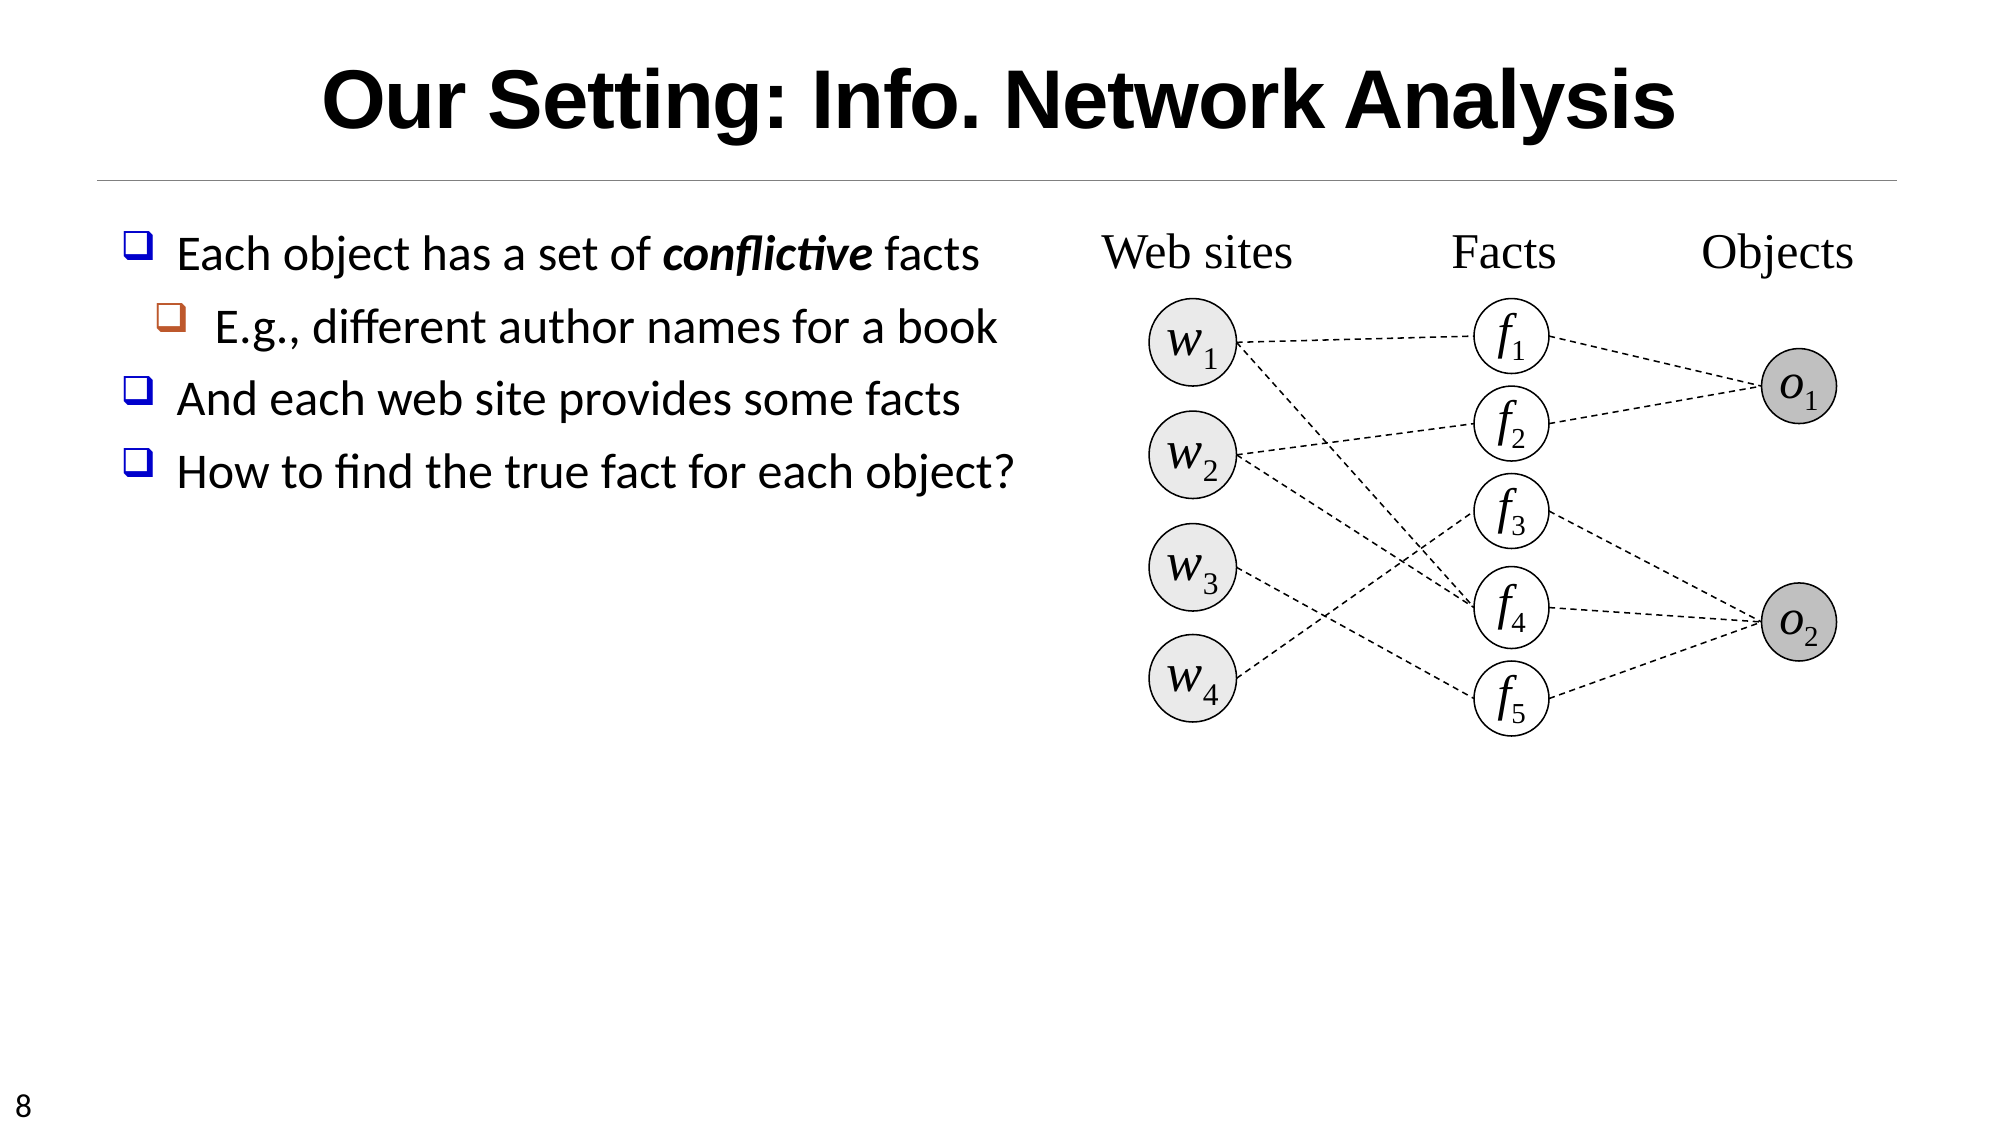

# Our Setting: Info. Network Analysis
Web sites
Facts
Objects
w1
f1
o1
f2
w2
f3
w3
f4
o2
w4
f5
Each object has a set of conflictive facts
E.g., different author names for a book
And each web site provides some facts
How to find the true fact for each object?